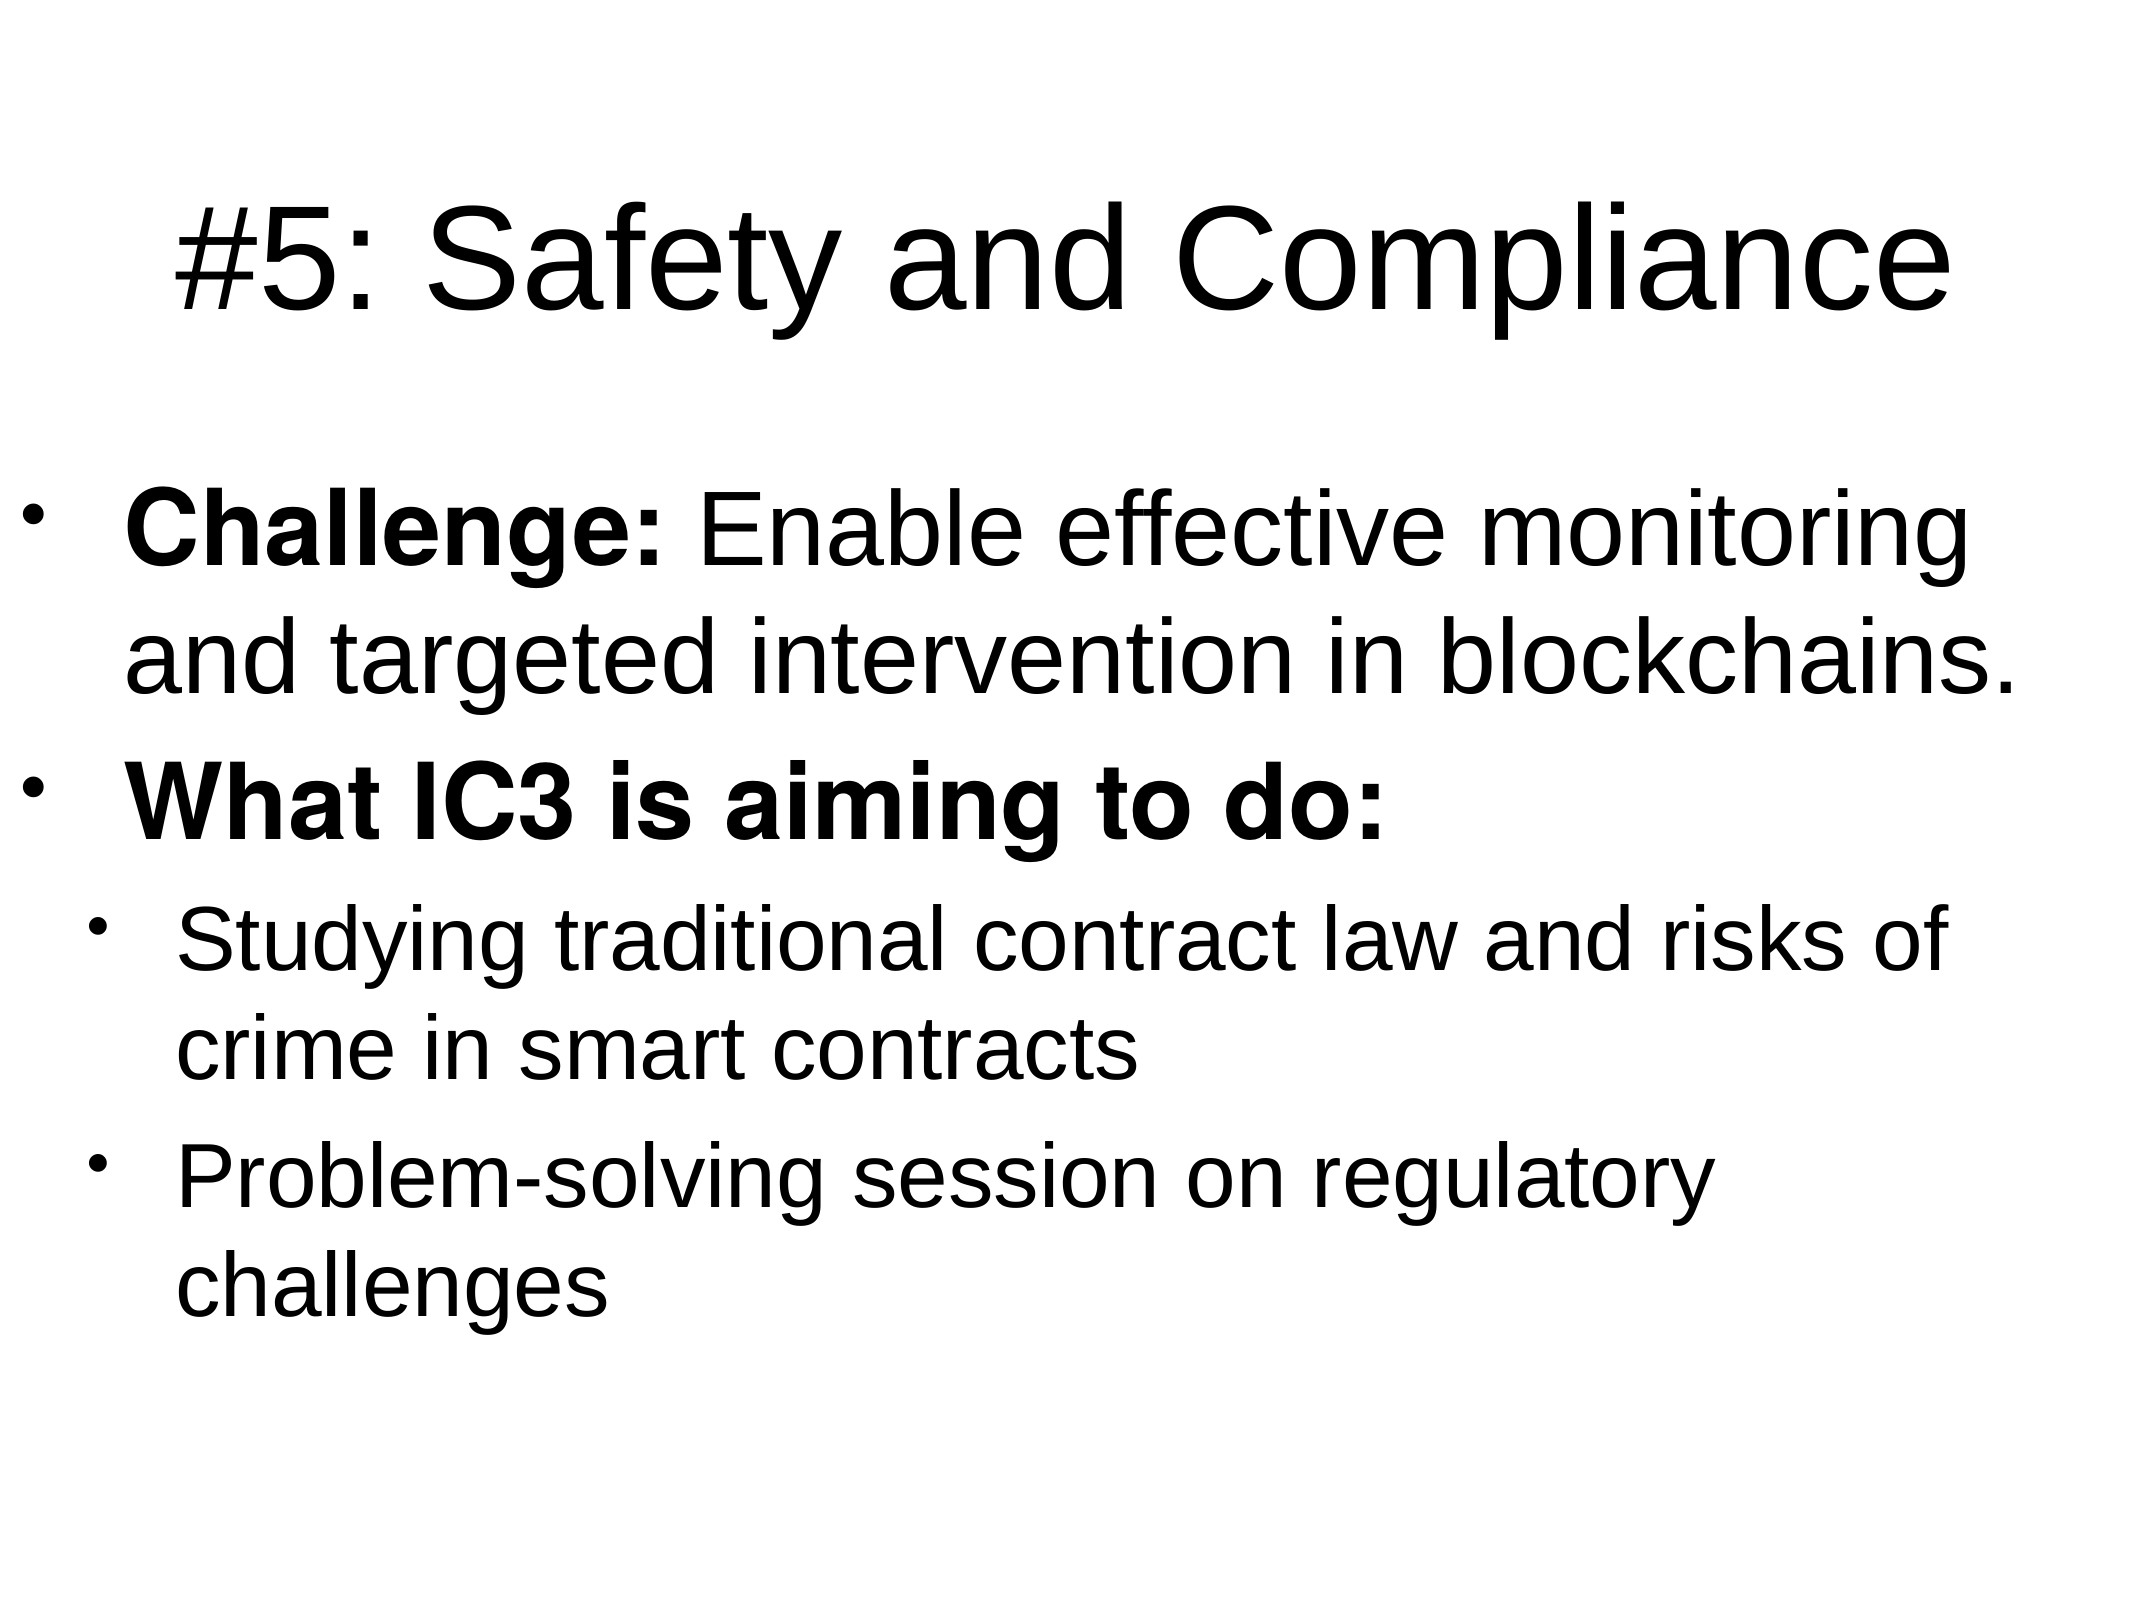

# #5: Safety and Compliance
Challenge: Enable effective monitoring and targeted intervention in blockchains.
What IC3 is aiming to do:
Studying traditional contract law and risks of crime in smart contracts
Problem-solving session on regulatory challenges